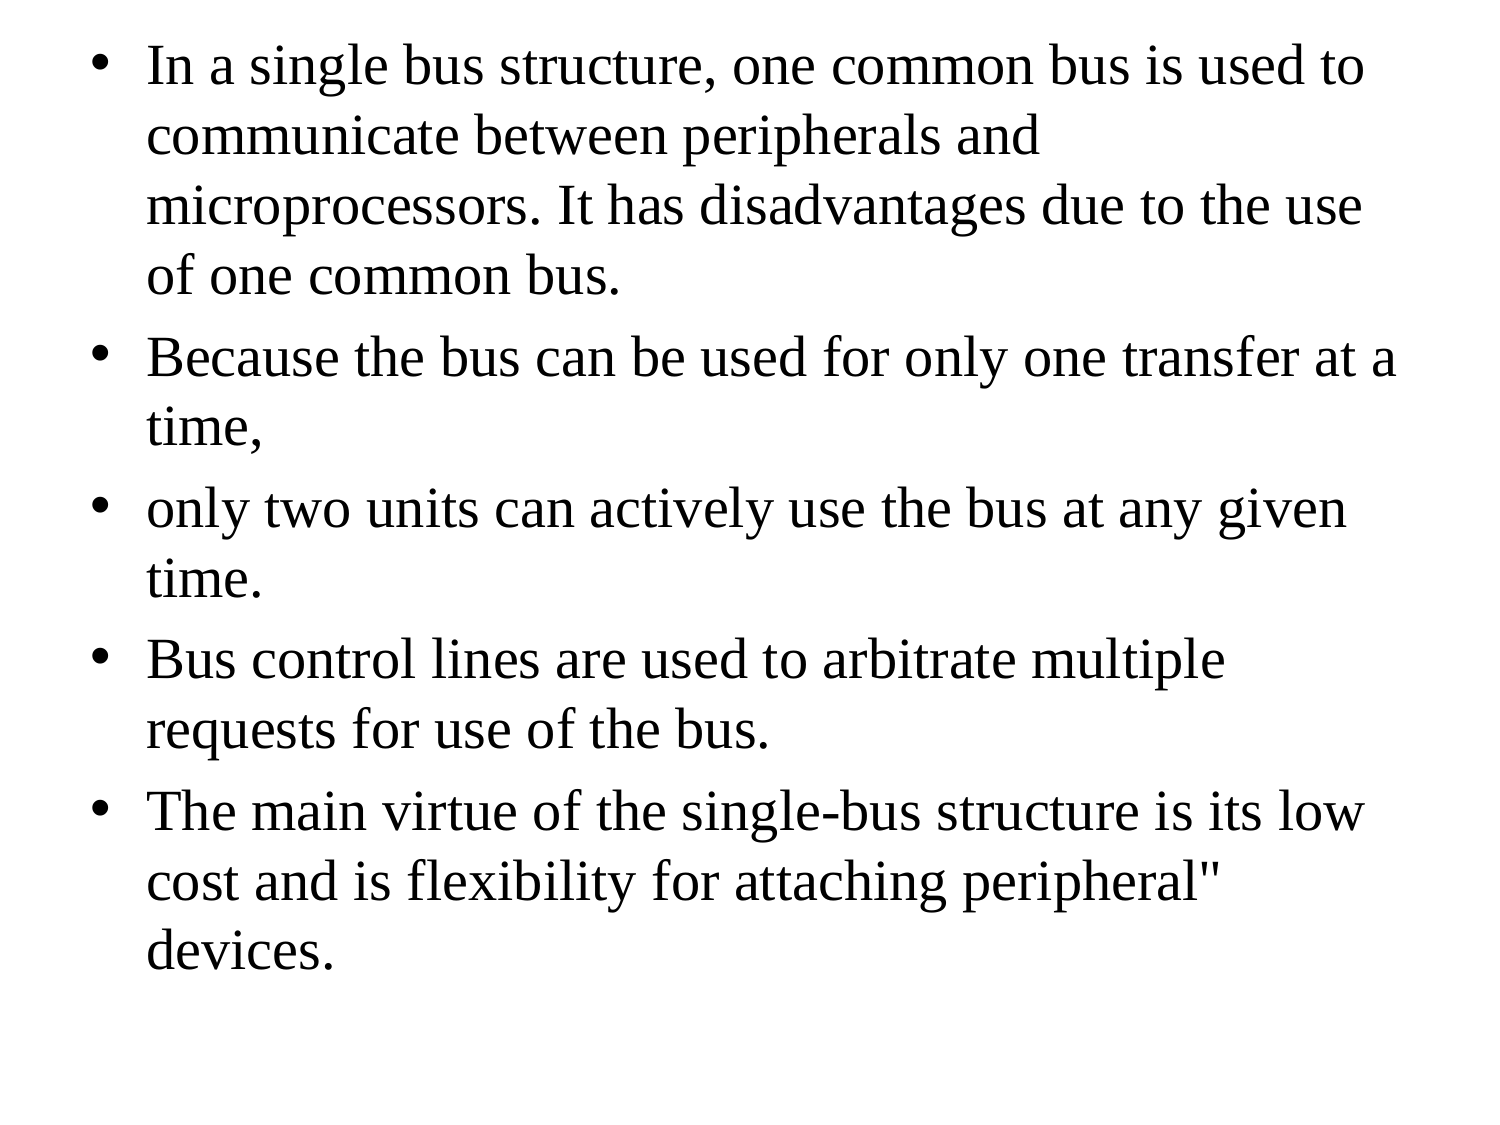

In a single bus structure, one common bus is used to communicate between peripherals and microprocessors. It has disadvantages due to the use of one common bus.
Because the bus can be used for only one transfer at a time,
only two units can actively use the bus at any given time.
Bus control lines are used to arbitrate multiple requests for use of the bus.
The main virtue of the single-bus structure is its low cost and is flexibility for attaching peripheral" devices.